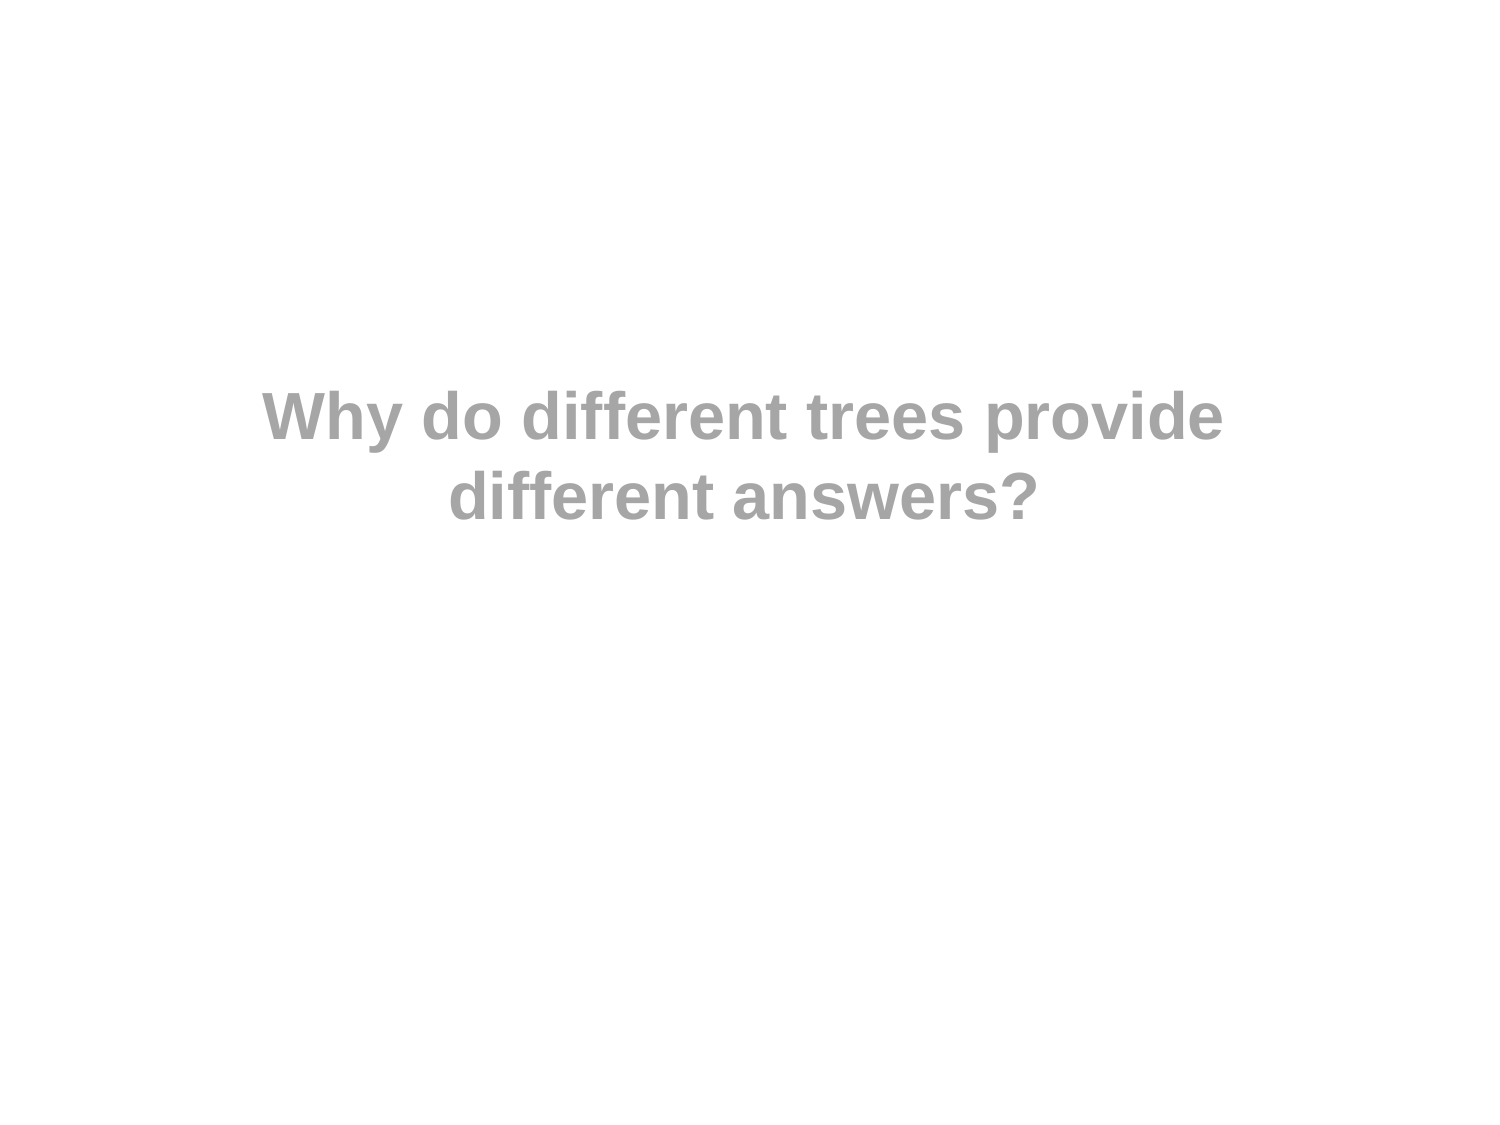

# Why do different trees provide different answers?